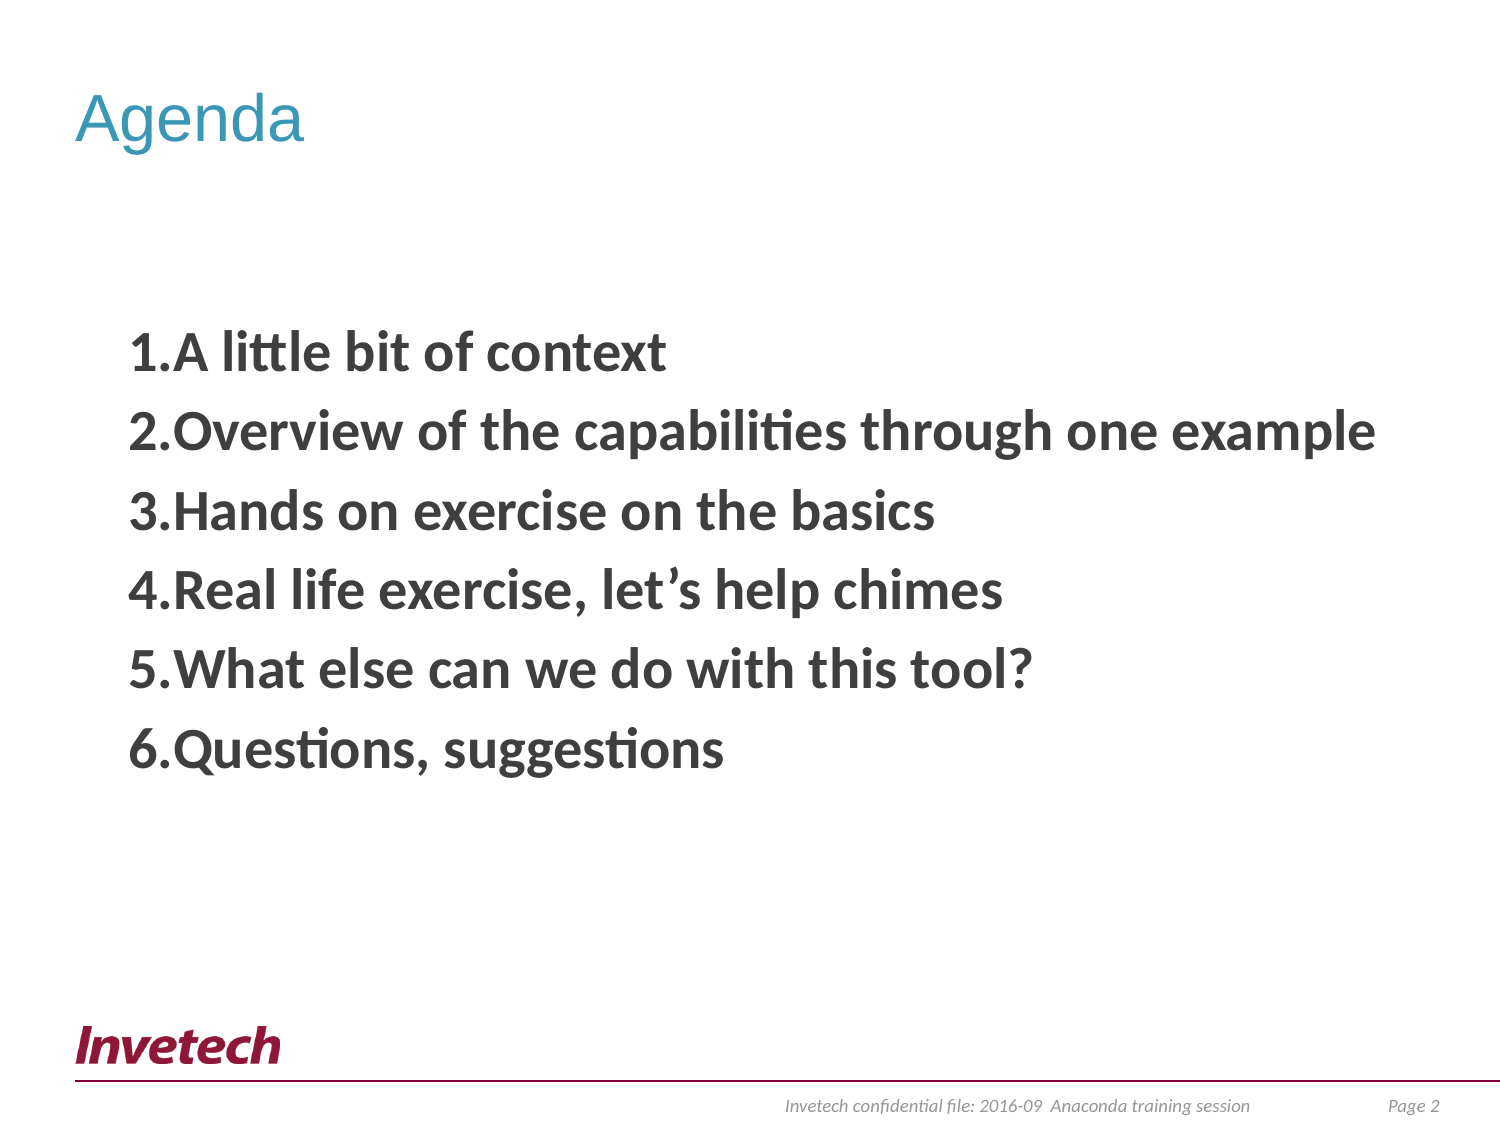

# Agenda
A little bit of context
Overview of the capabilities through one example
Hands on exercise on the basics
Real life exercise, let’s help chimes
What else can we do with this tool?
Questions, suggestions

Invetech confidential file: 2016-09  Anaconda training session
Page 2